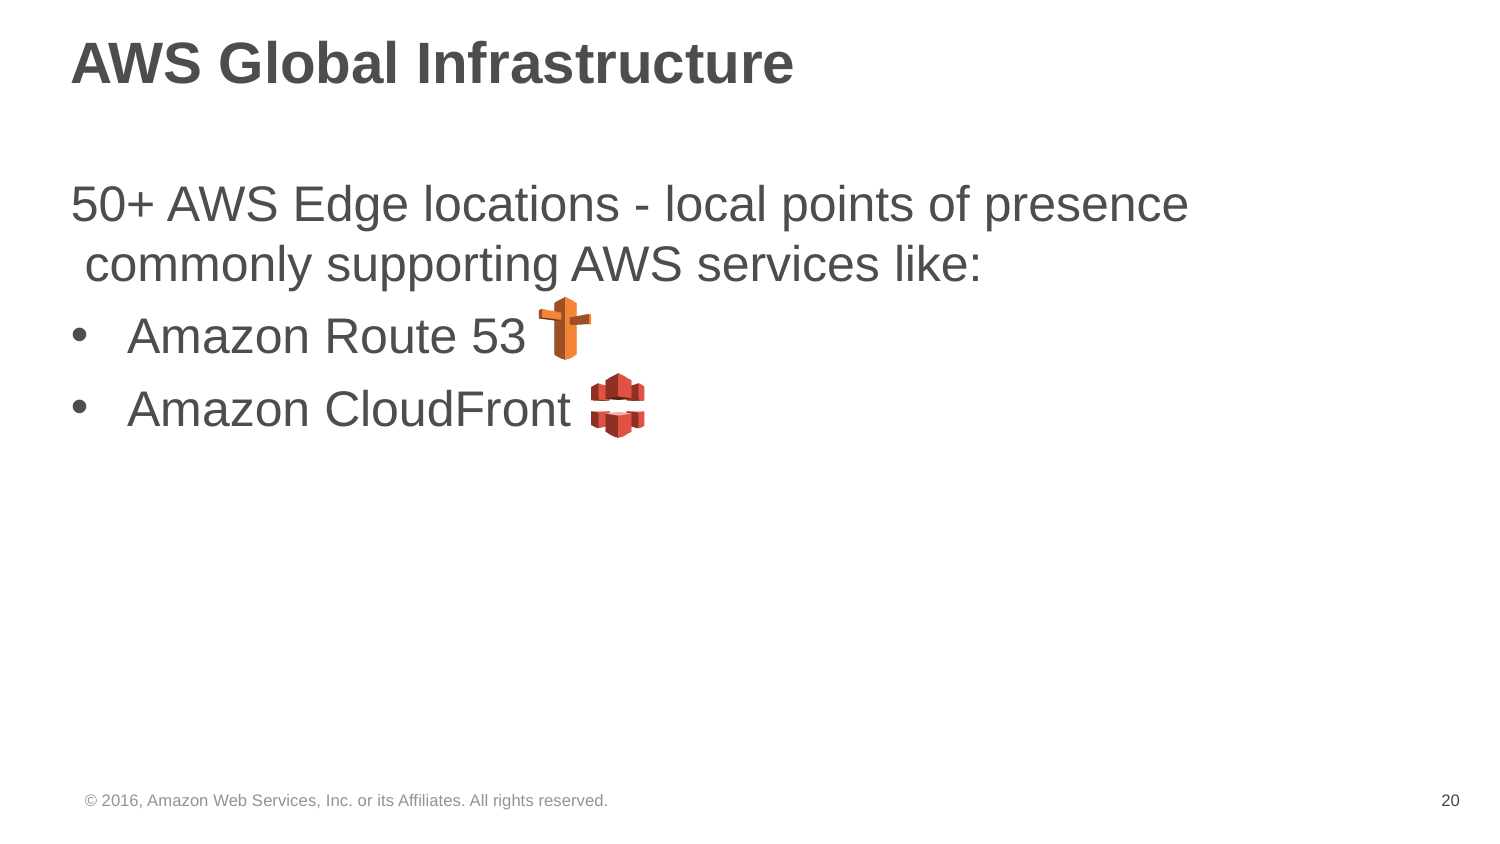

# AWS Global Infrastructure
50+ AWS Edge locations - local points of presence  commonly supporting AWS services like:
Amazon Route 53
Amazon CloudFront

© 2016, Amazon Web Services, Inc. or its Affiliates. All rights reserved.
20